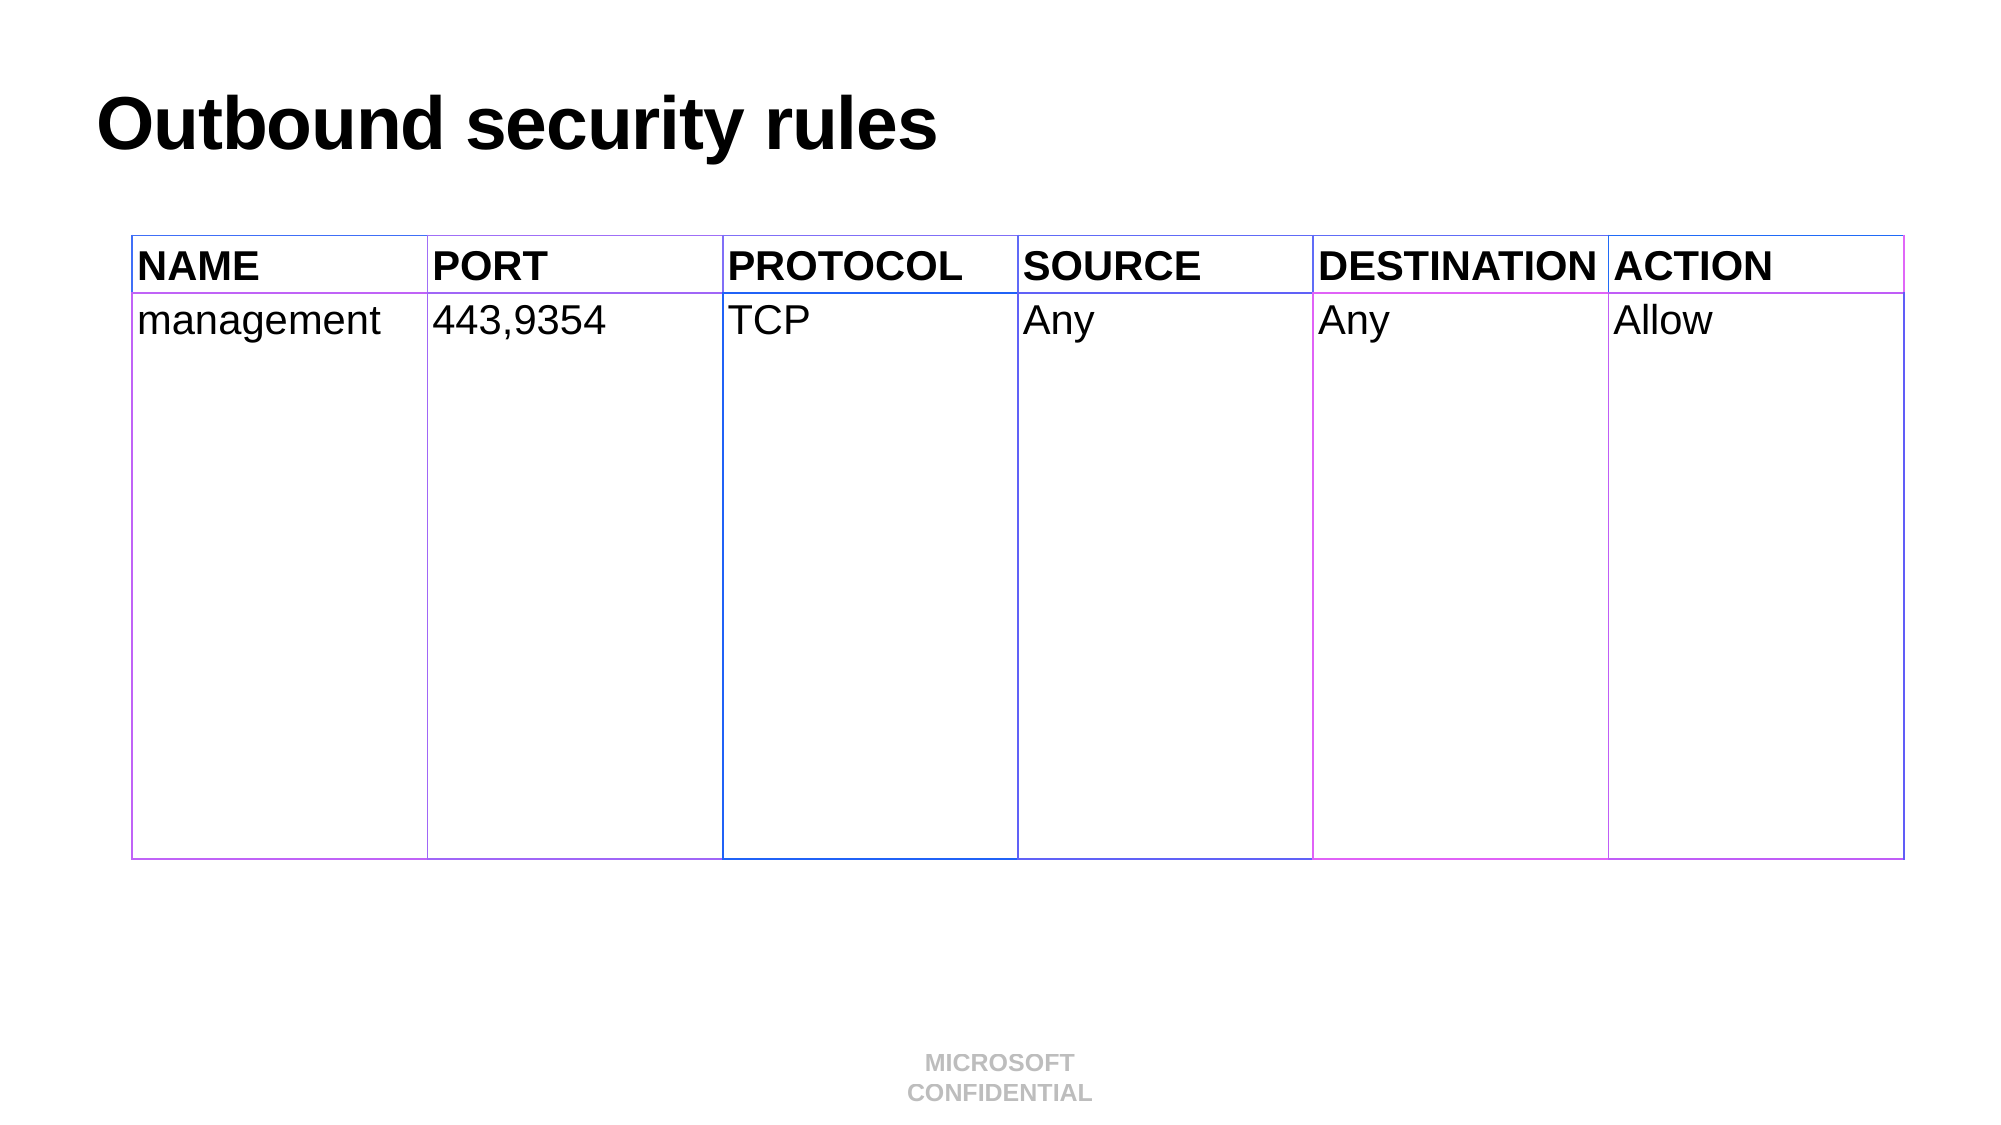

# Outbound security rules
| NAME | PORT | PROTOCOL | SOURCE | DESTINATION | ACTION |
| --- | --- | --- | --- | --- | --- |
| management | 443,9354 | TCP | Any | Any | Allow |